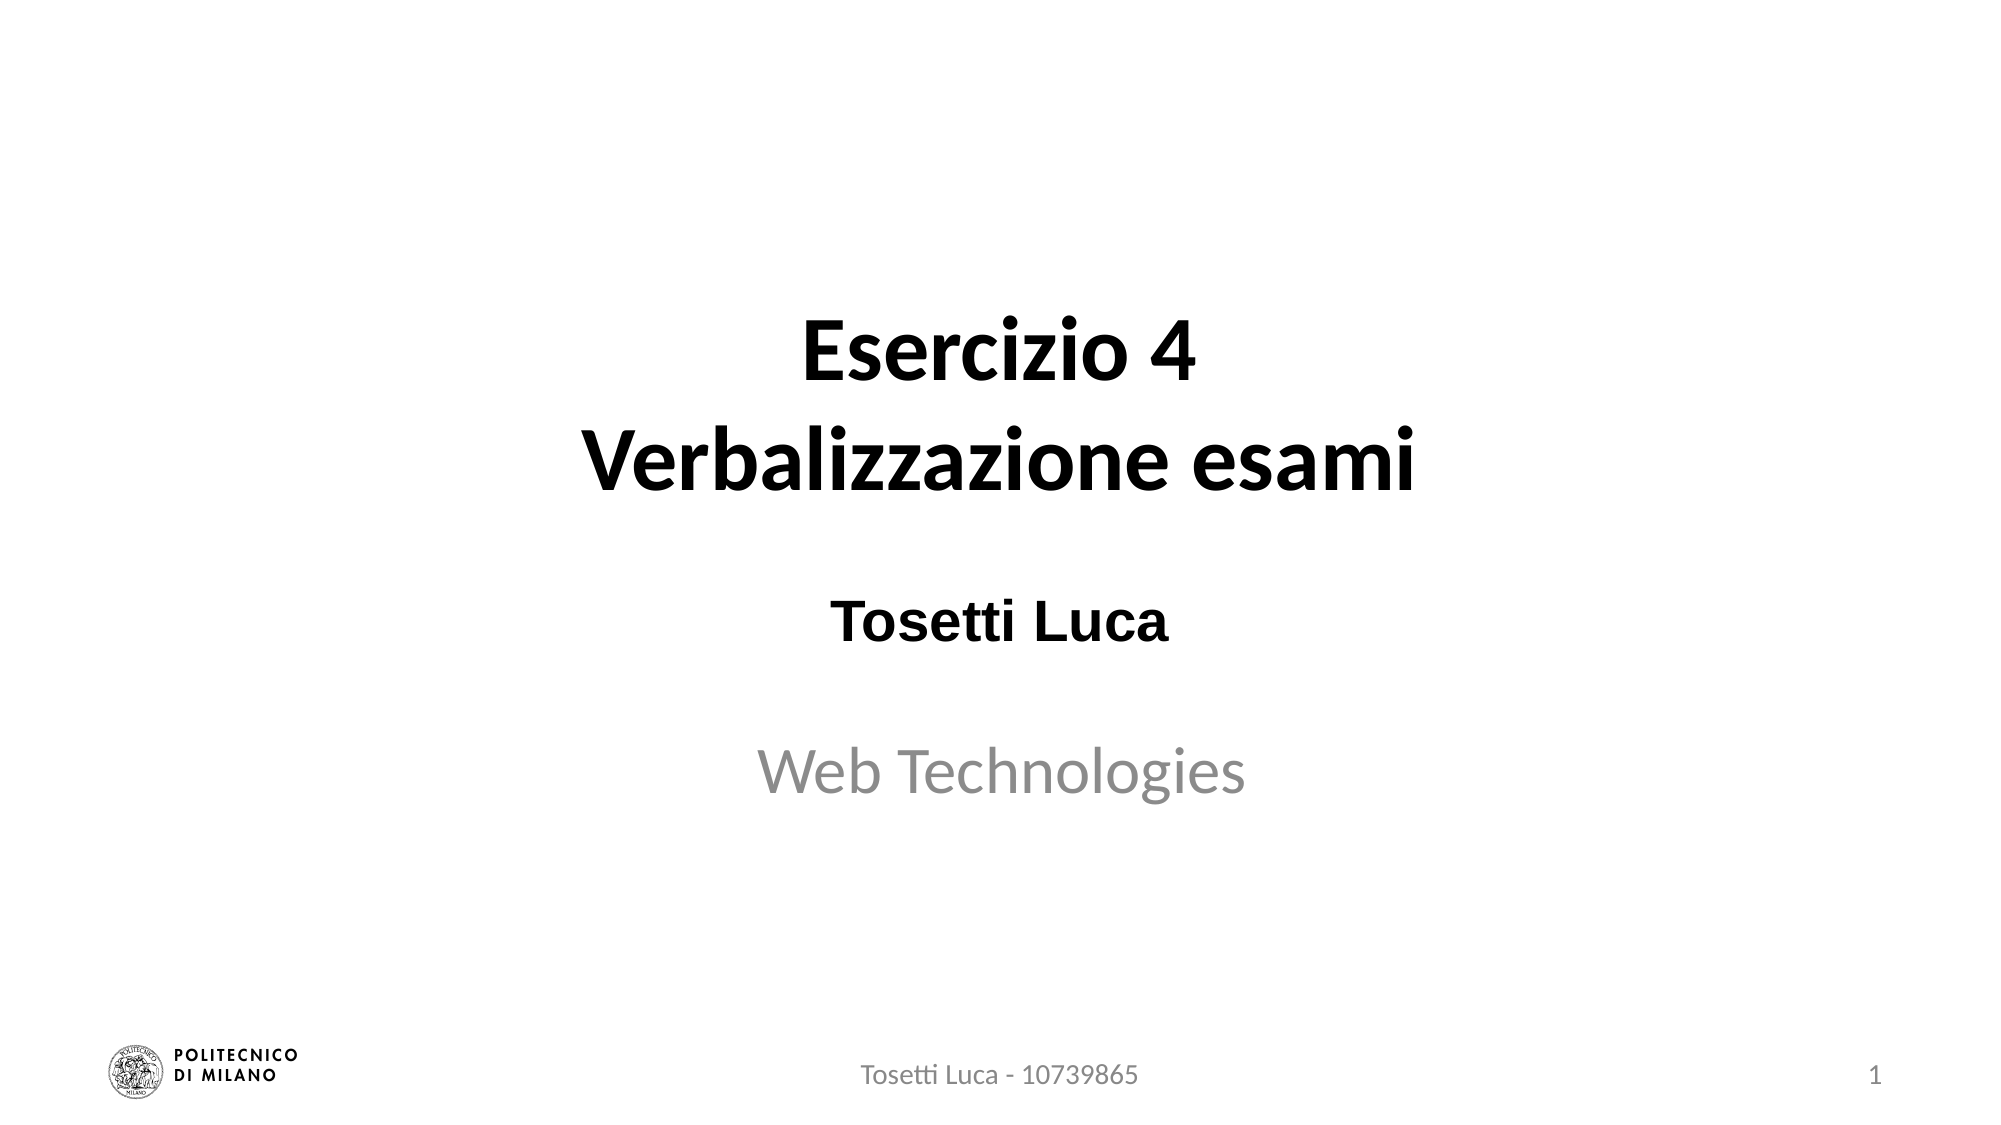

# Esercizio 4 Verbalizzazione esami
Tosetti Luca
Web Technologies
Tosetti Luca - 10739865
1